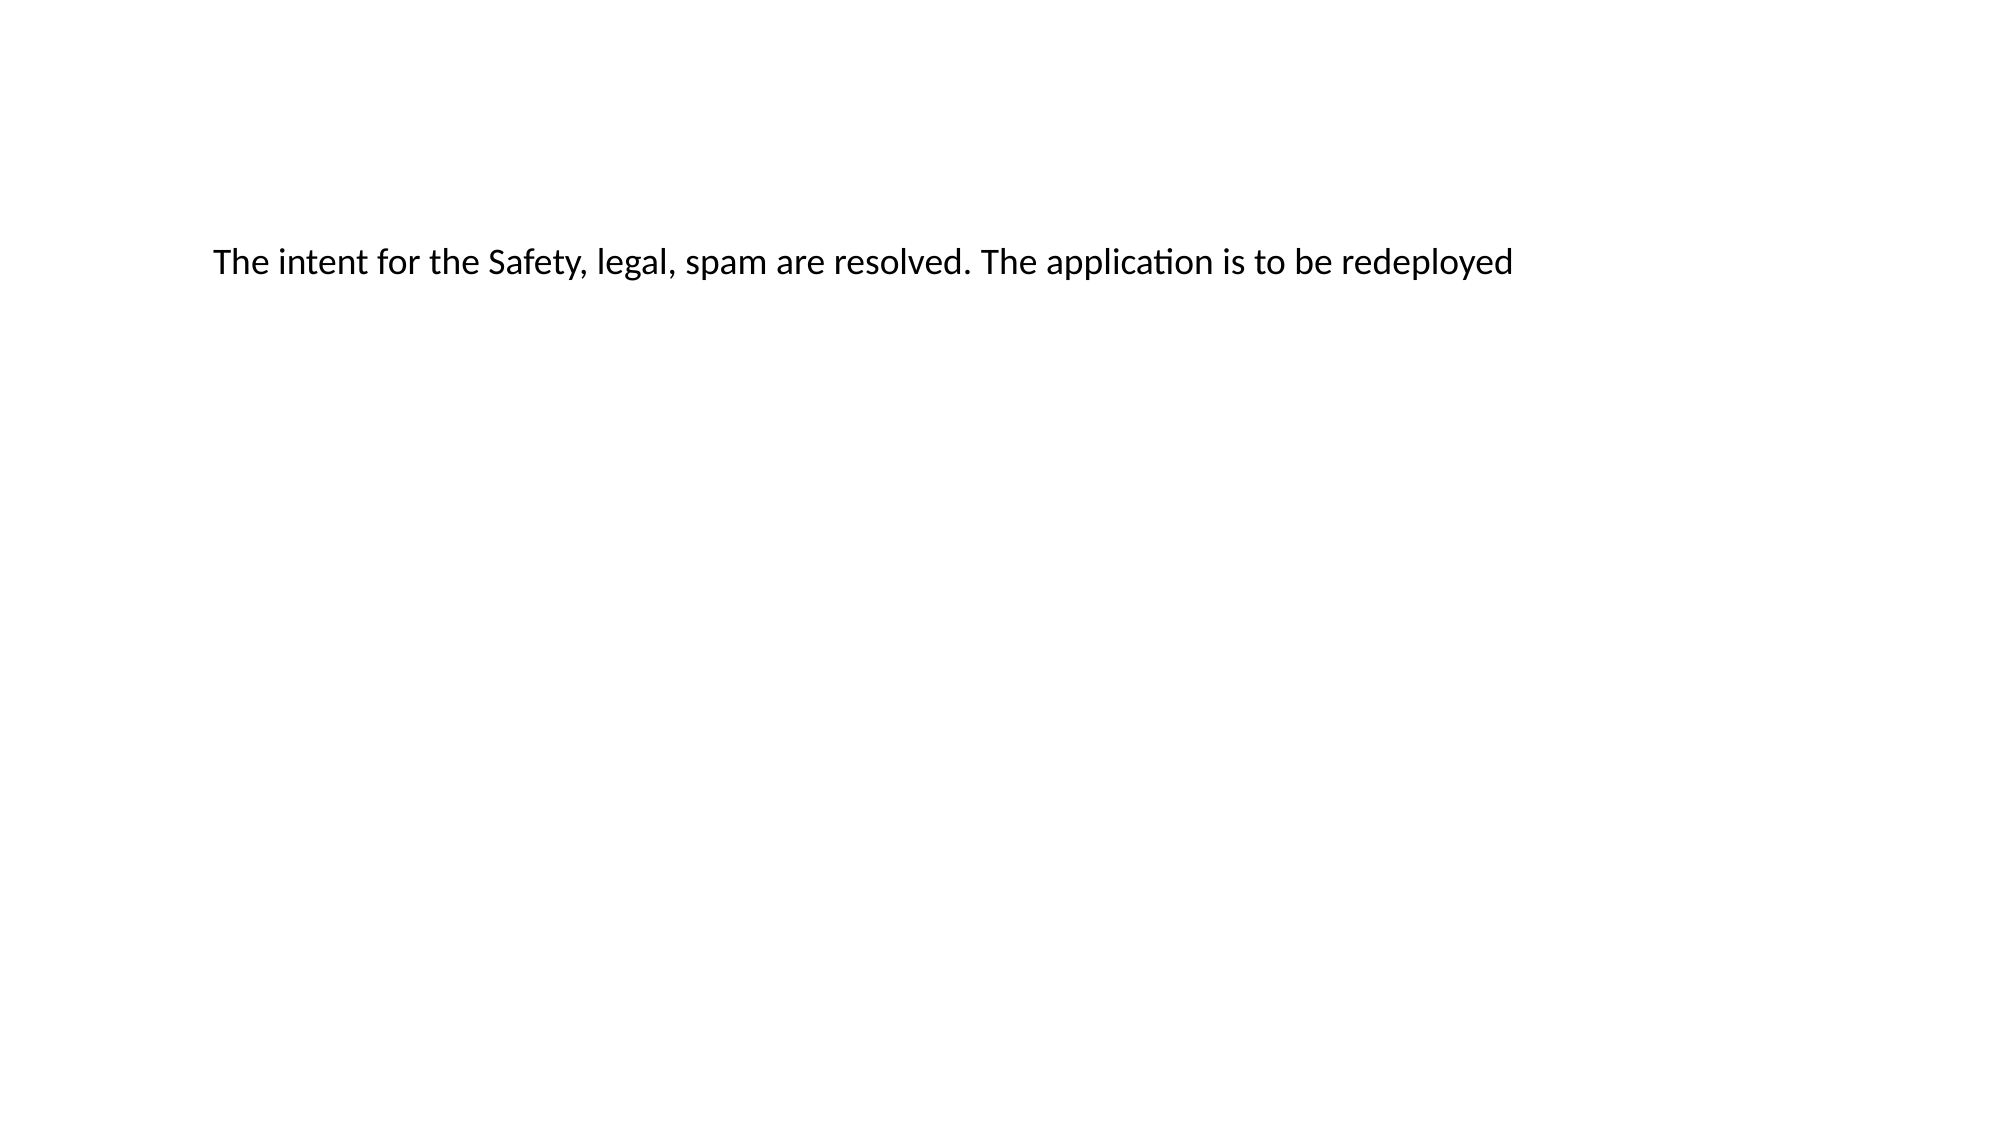

The intent for the Safety, legal, spam are resolved. The application is to be redeployed